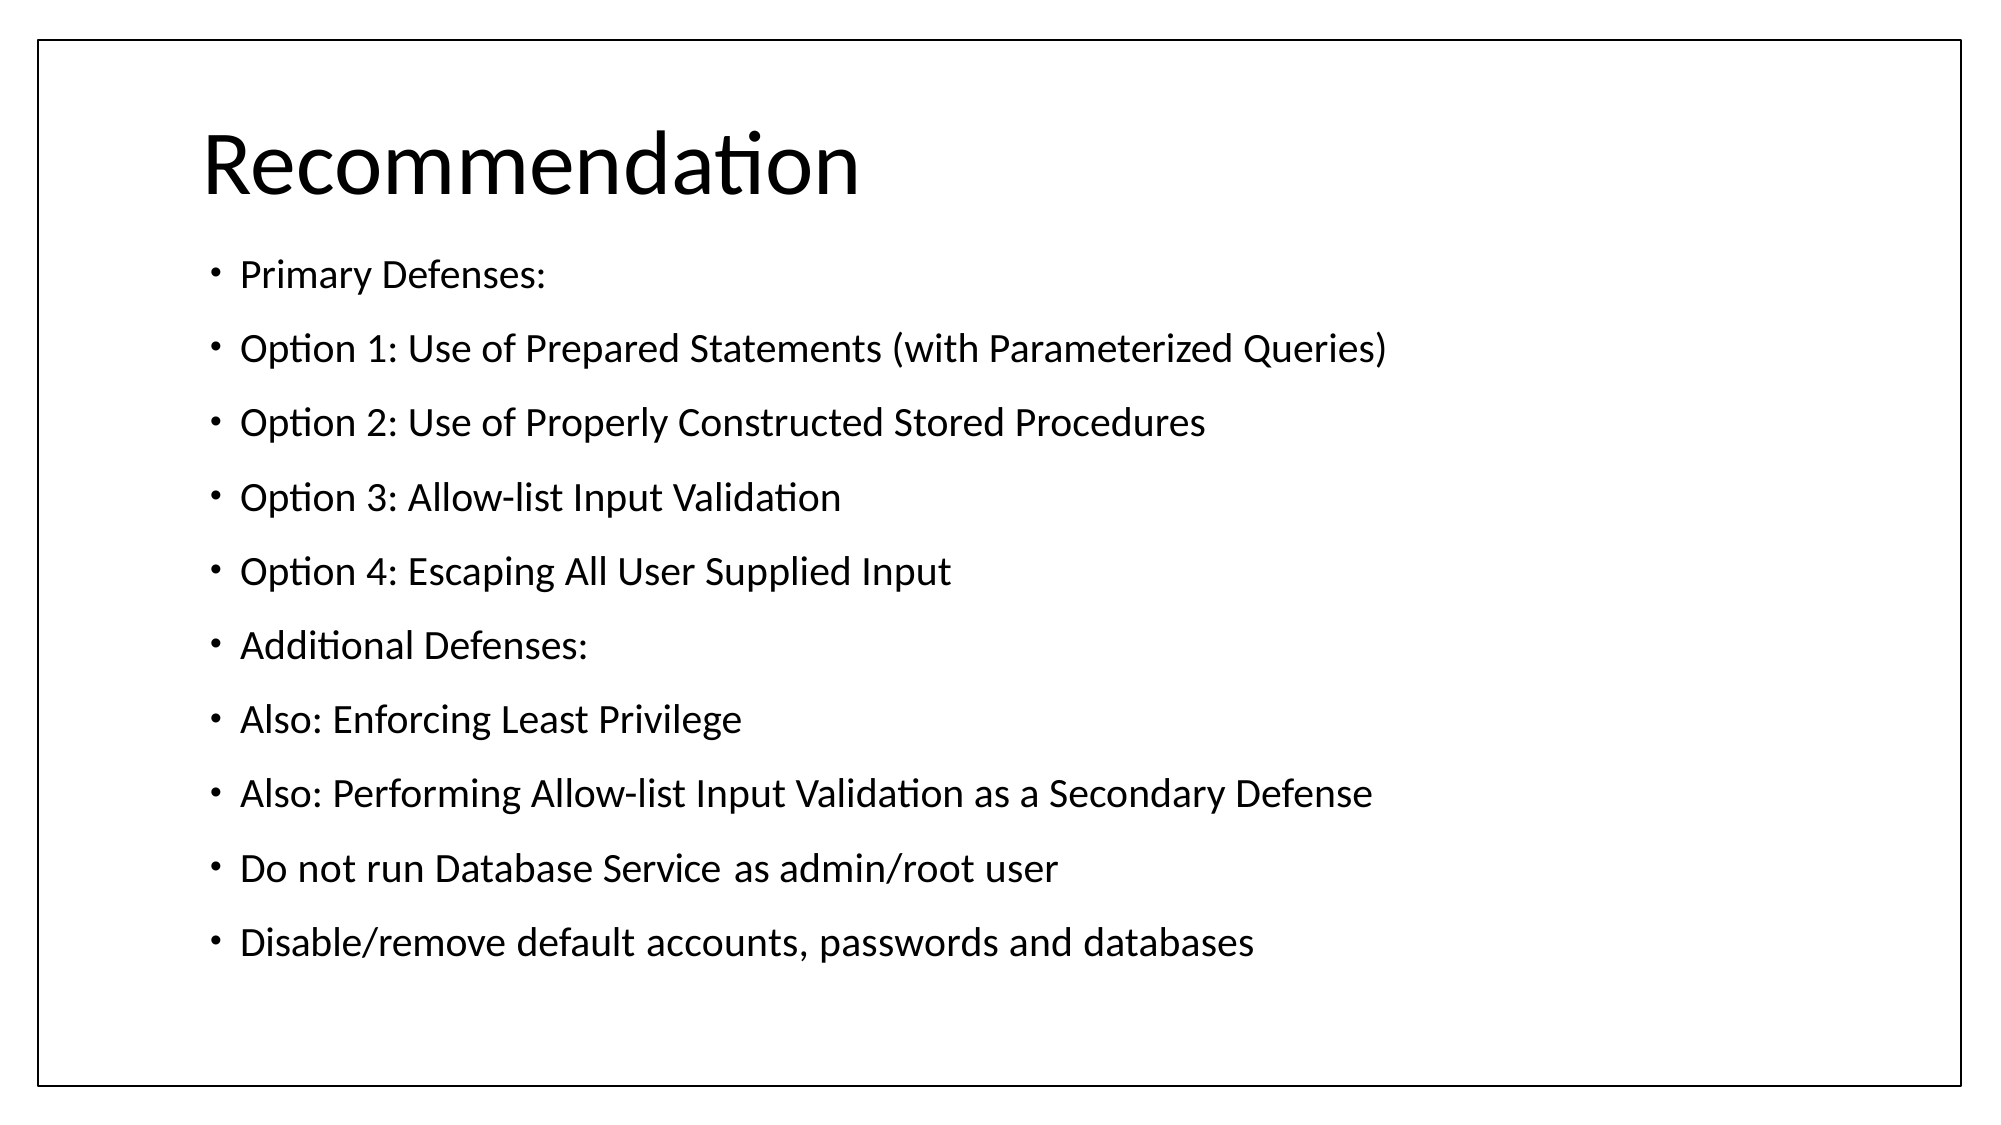

# Recommendation
Primary Defenses:
Option 1: Use of Prepared Statements (with Parameterized Queries)
Option 2: Use of Properly Constructed Stored Procedures
Option 3: Allow-list Input Validation
Option 4: Escaping All User Supplied Input
Additional Defenses:
Also: Enforcing Least Privilege
Also: Performing Allow-list Input Validation as a Secondary Defense
Do not run Database Service as admin/root user
Disable/remove default accounts, passwords and databases